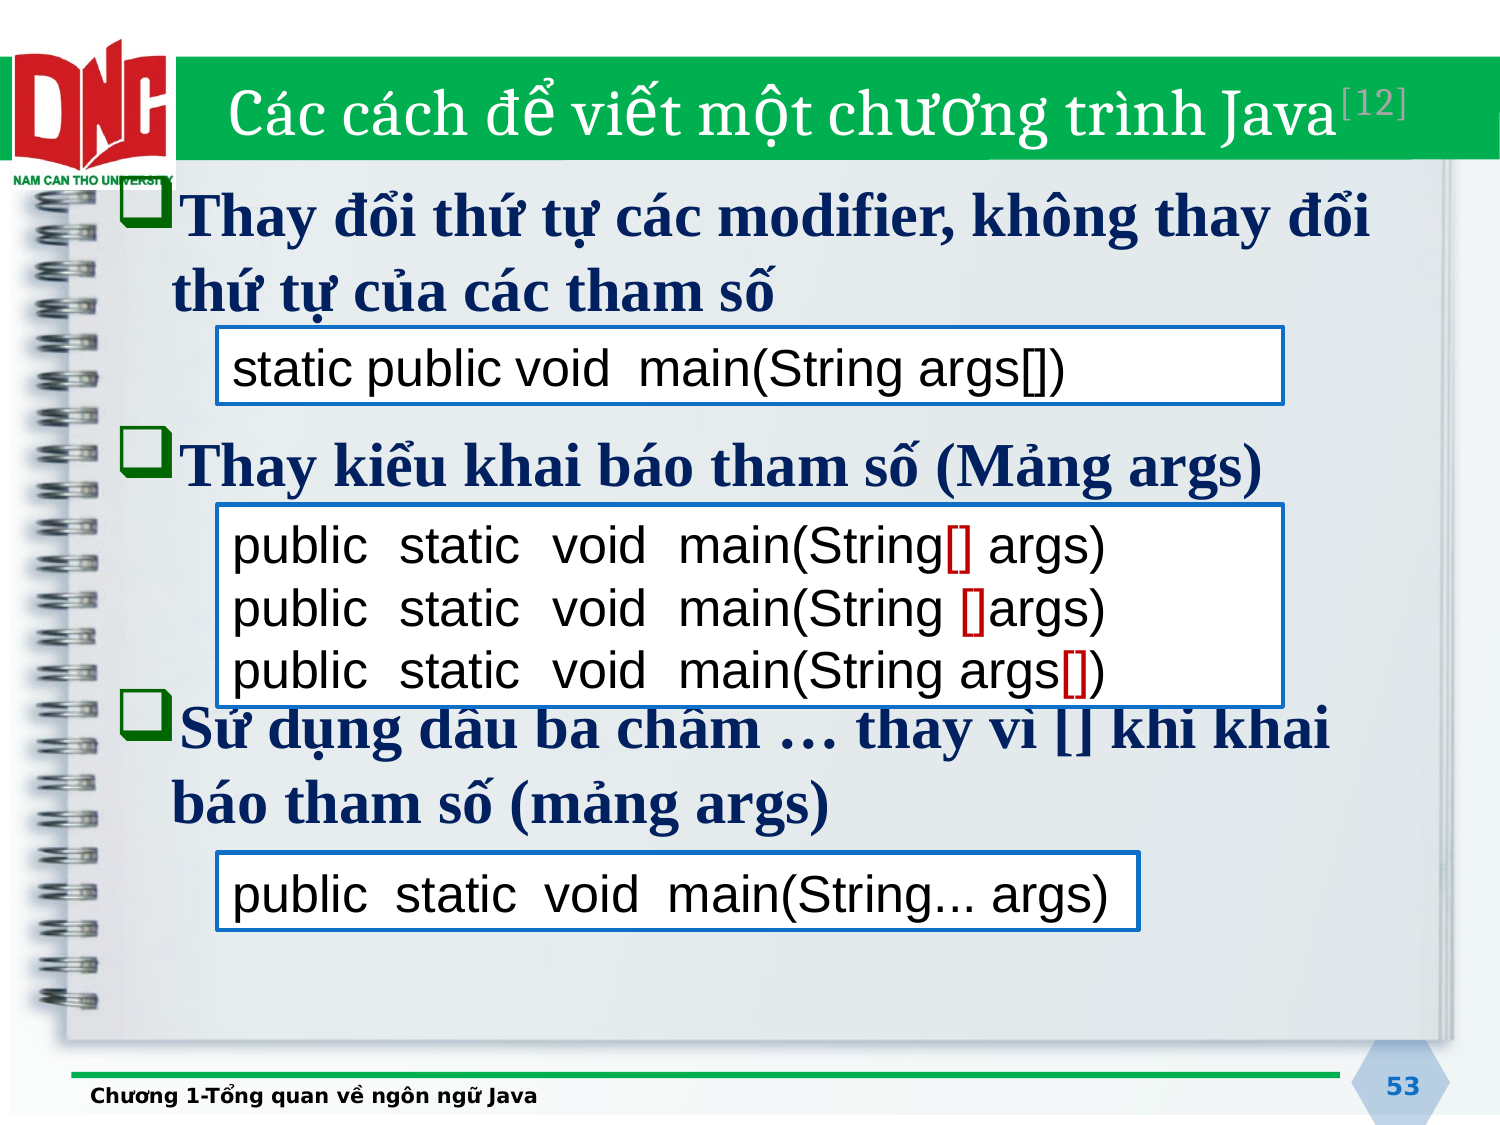

# Các cách để viết một chương trình Java[12]
Thay đổi thứ tự các modifier, không thay đổi thứ tự của các tham số

Thay kiểu khai báo tham số (Mảng args)

Sử dụng dấu ba chấm … thay vì [] khi khai báo tham số (mảng args)

static public void  main(String args[])

public static void main(String[] args)
public static void main(String []args)
public static void main(String args[])
public  static  void  main(String... args)

53
Chương 1-Tổng quan về ngôn ngữ Java